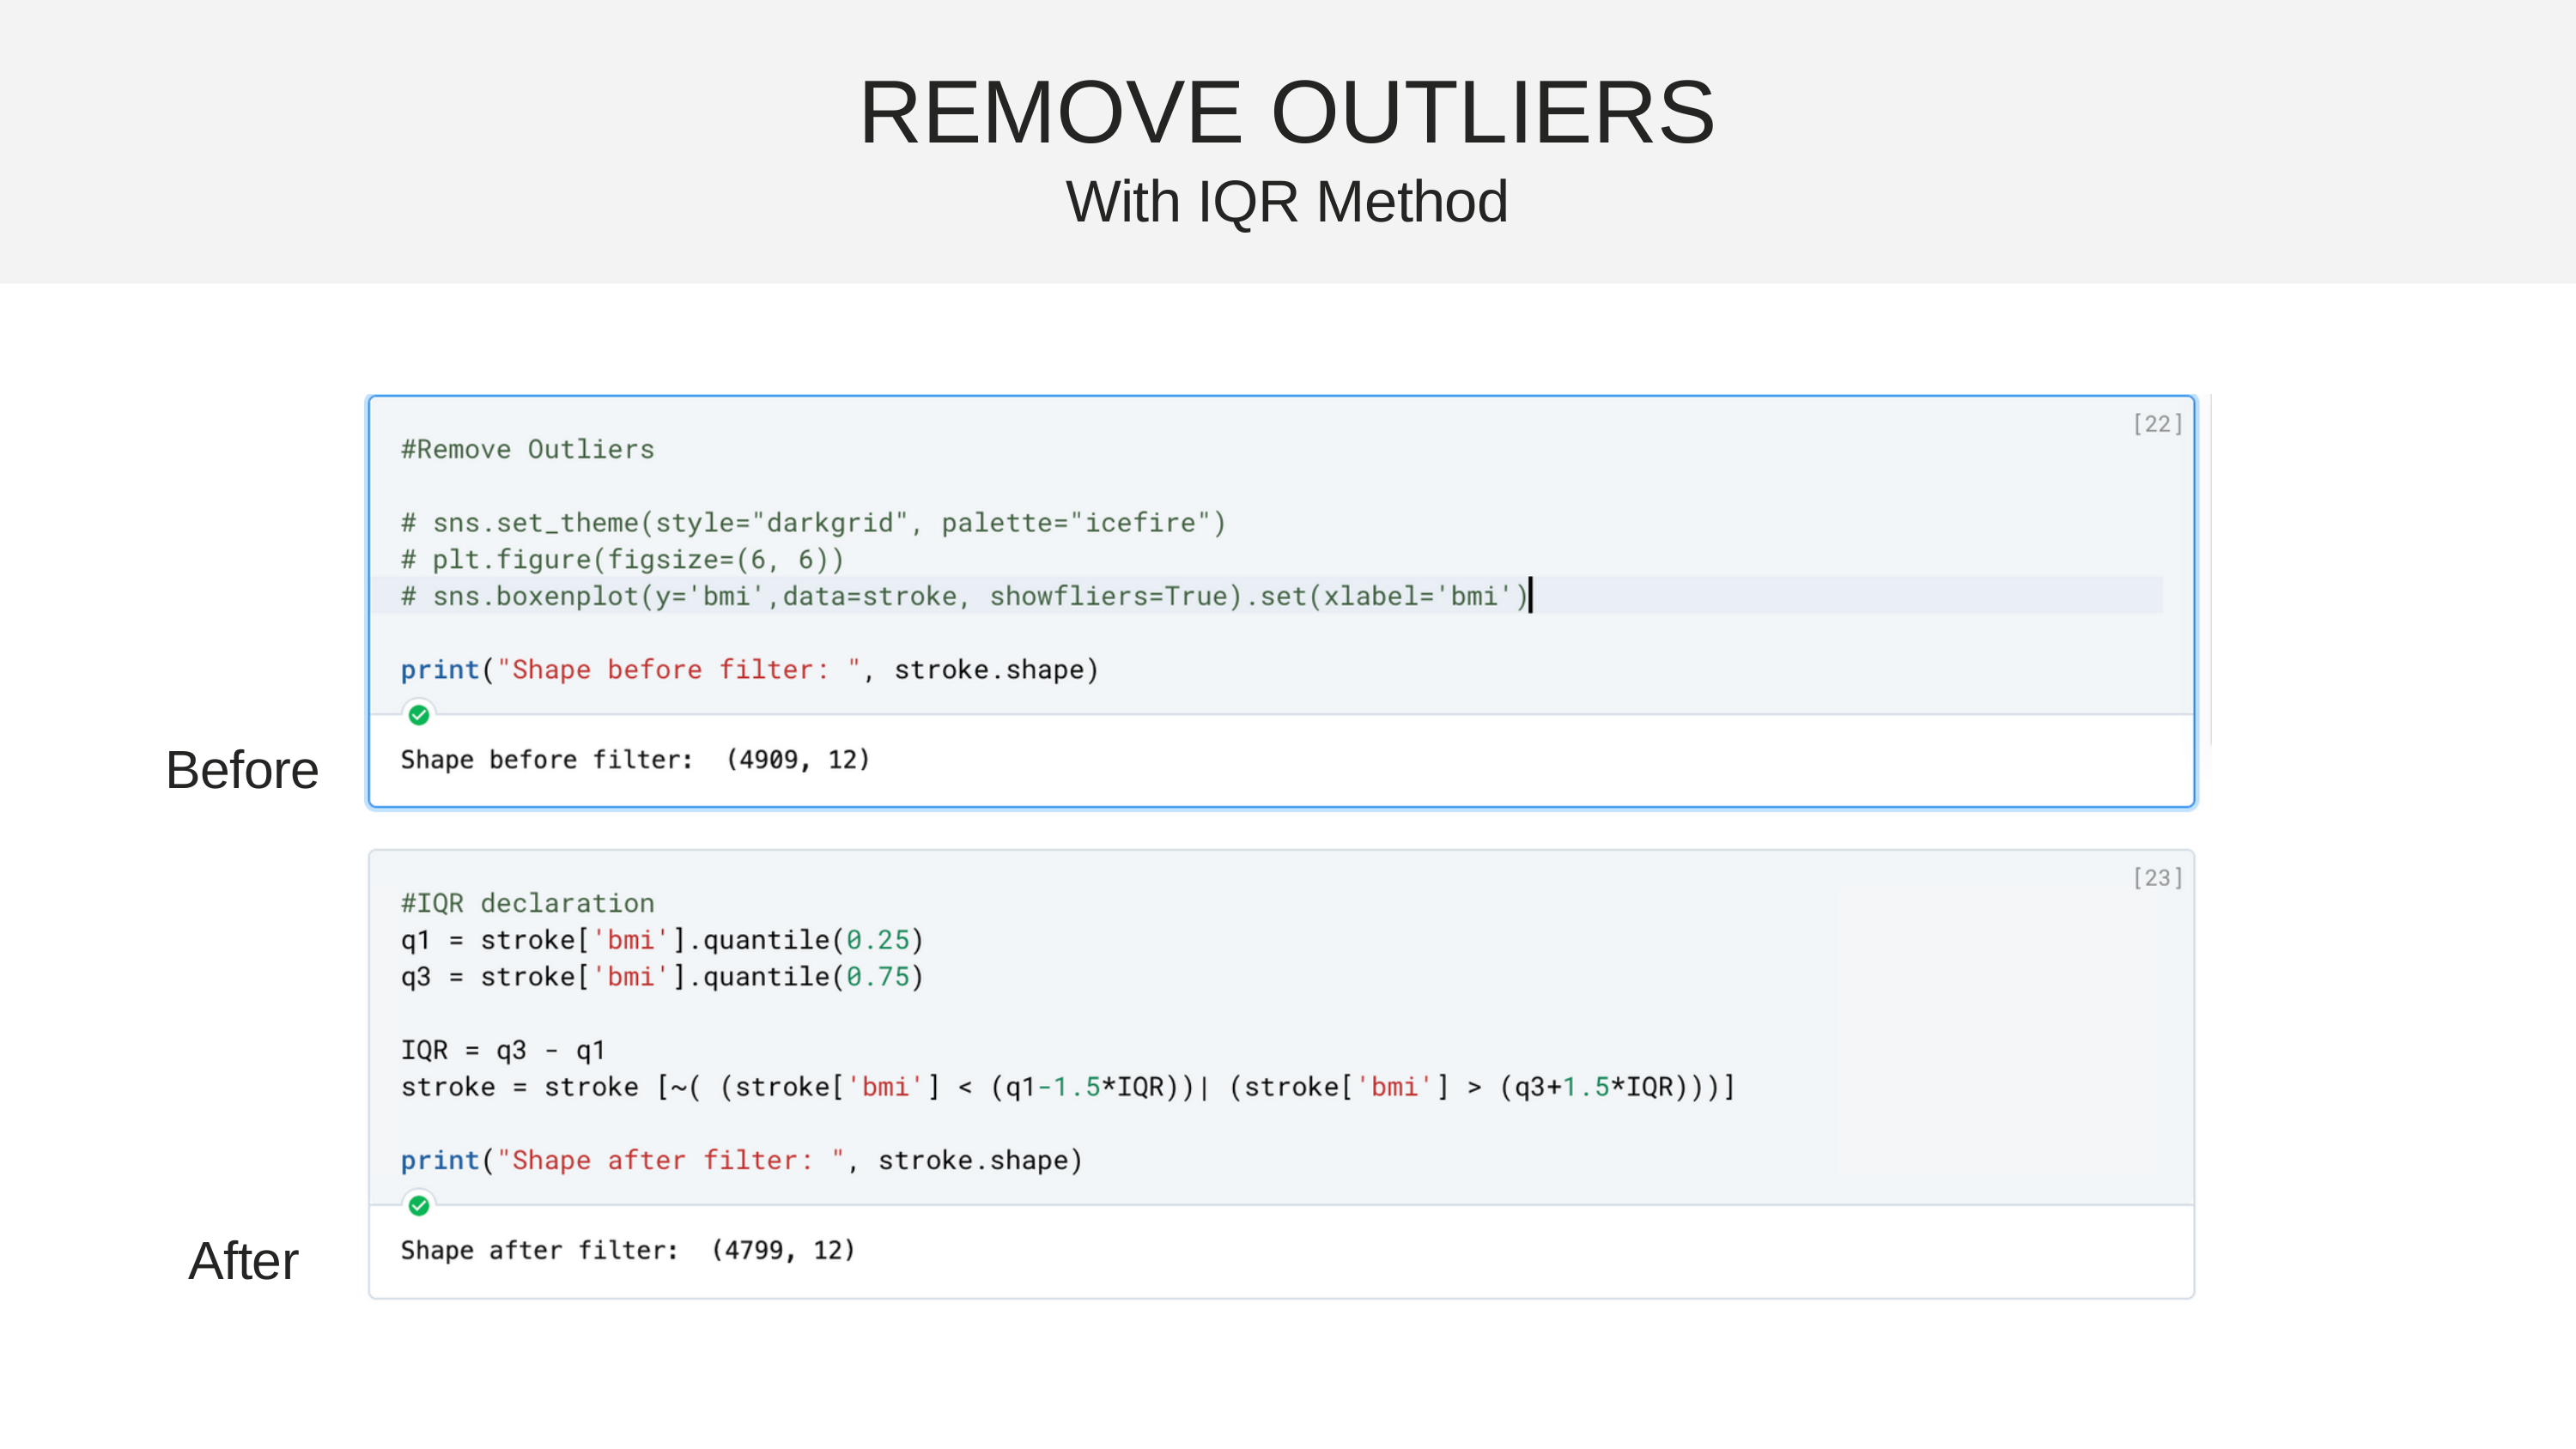

REMOVE OUTLIERS
With IQR Method

Before
After